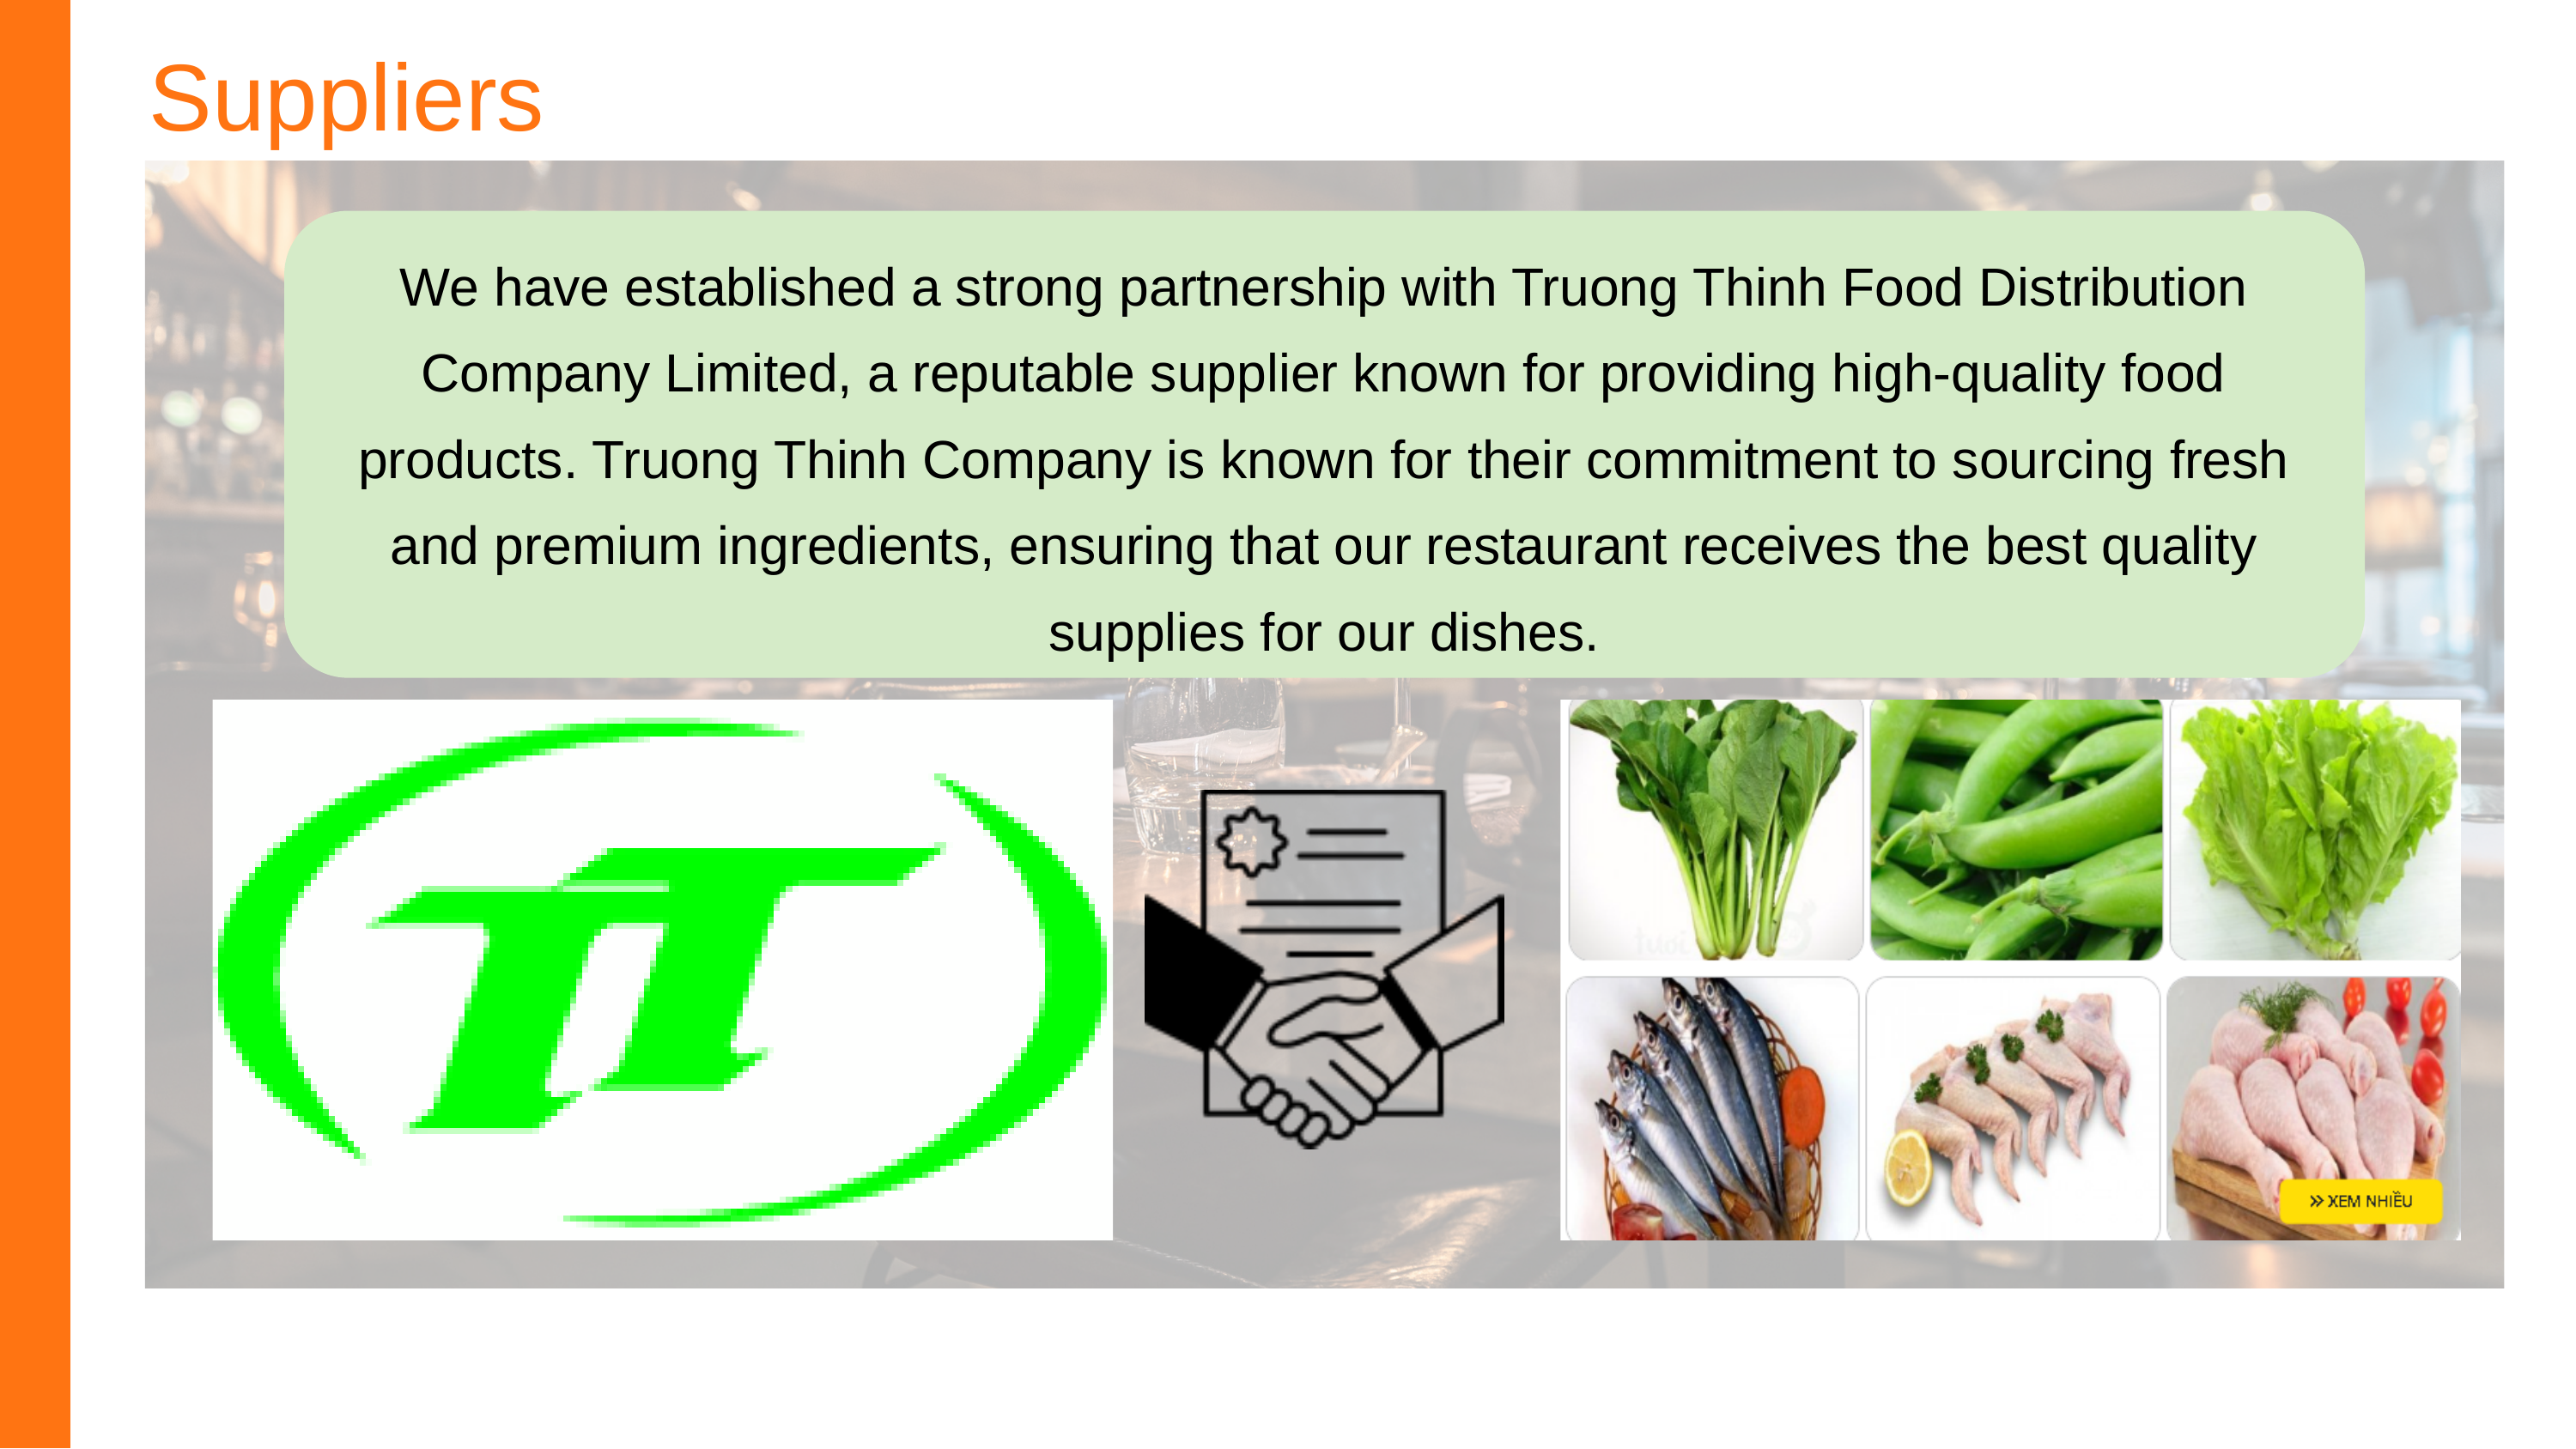

Suppliers

We have established a strong partnership with Truong Thinh Food Distribution Company Limited, a reputable supplier known for providing high-quality food products. Truong Thinh Company is known for their commitment to sourcing fresh and premium ingredients, ensuring that our restaurant receives the best quality supplies for our dishes.